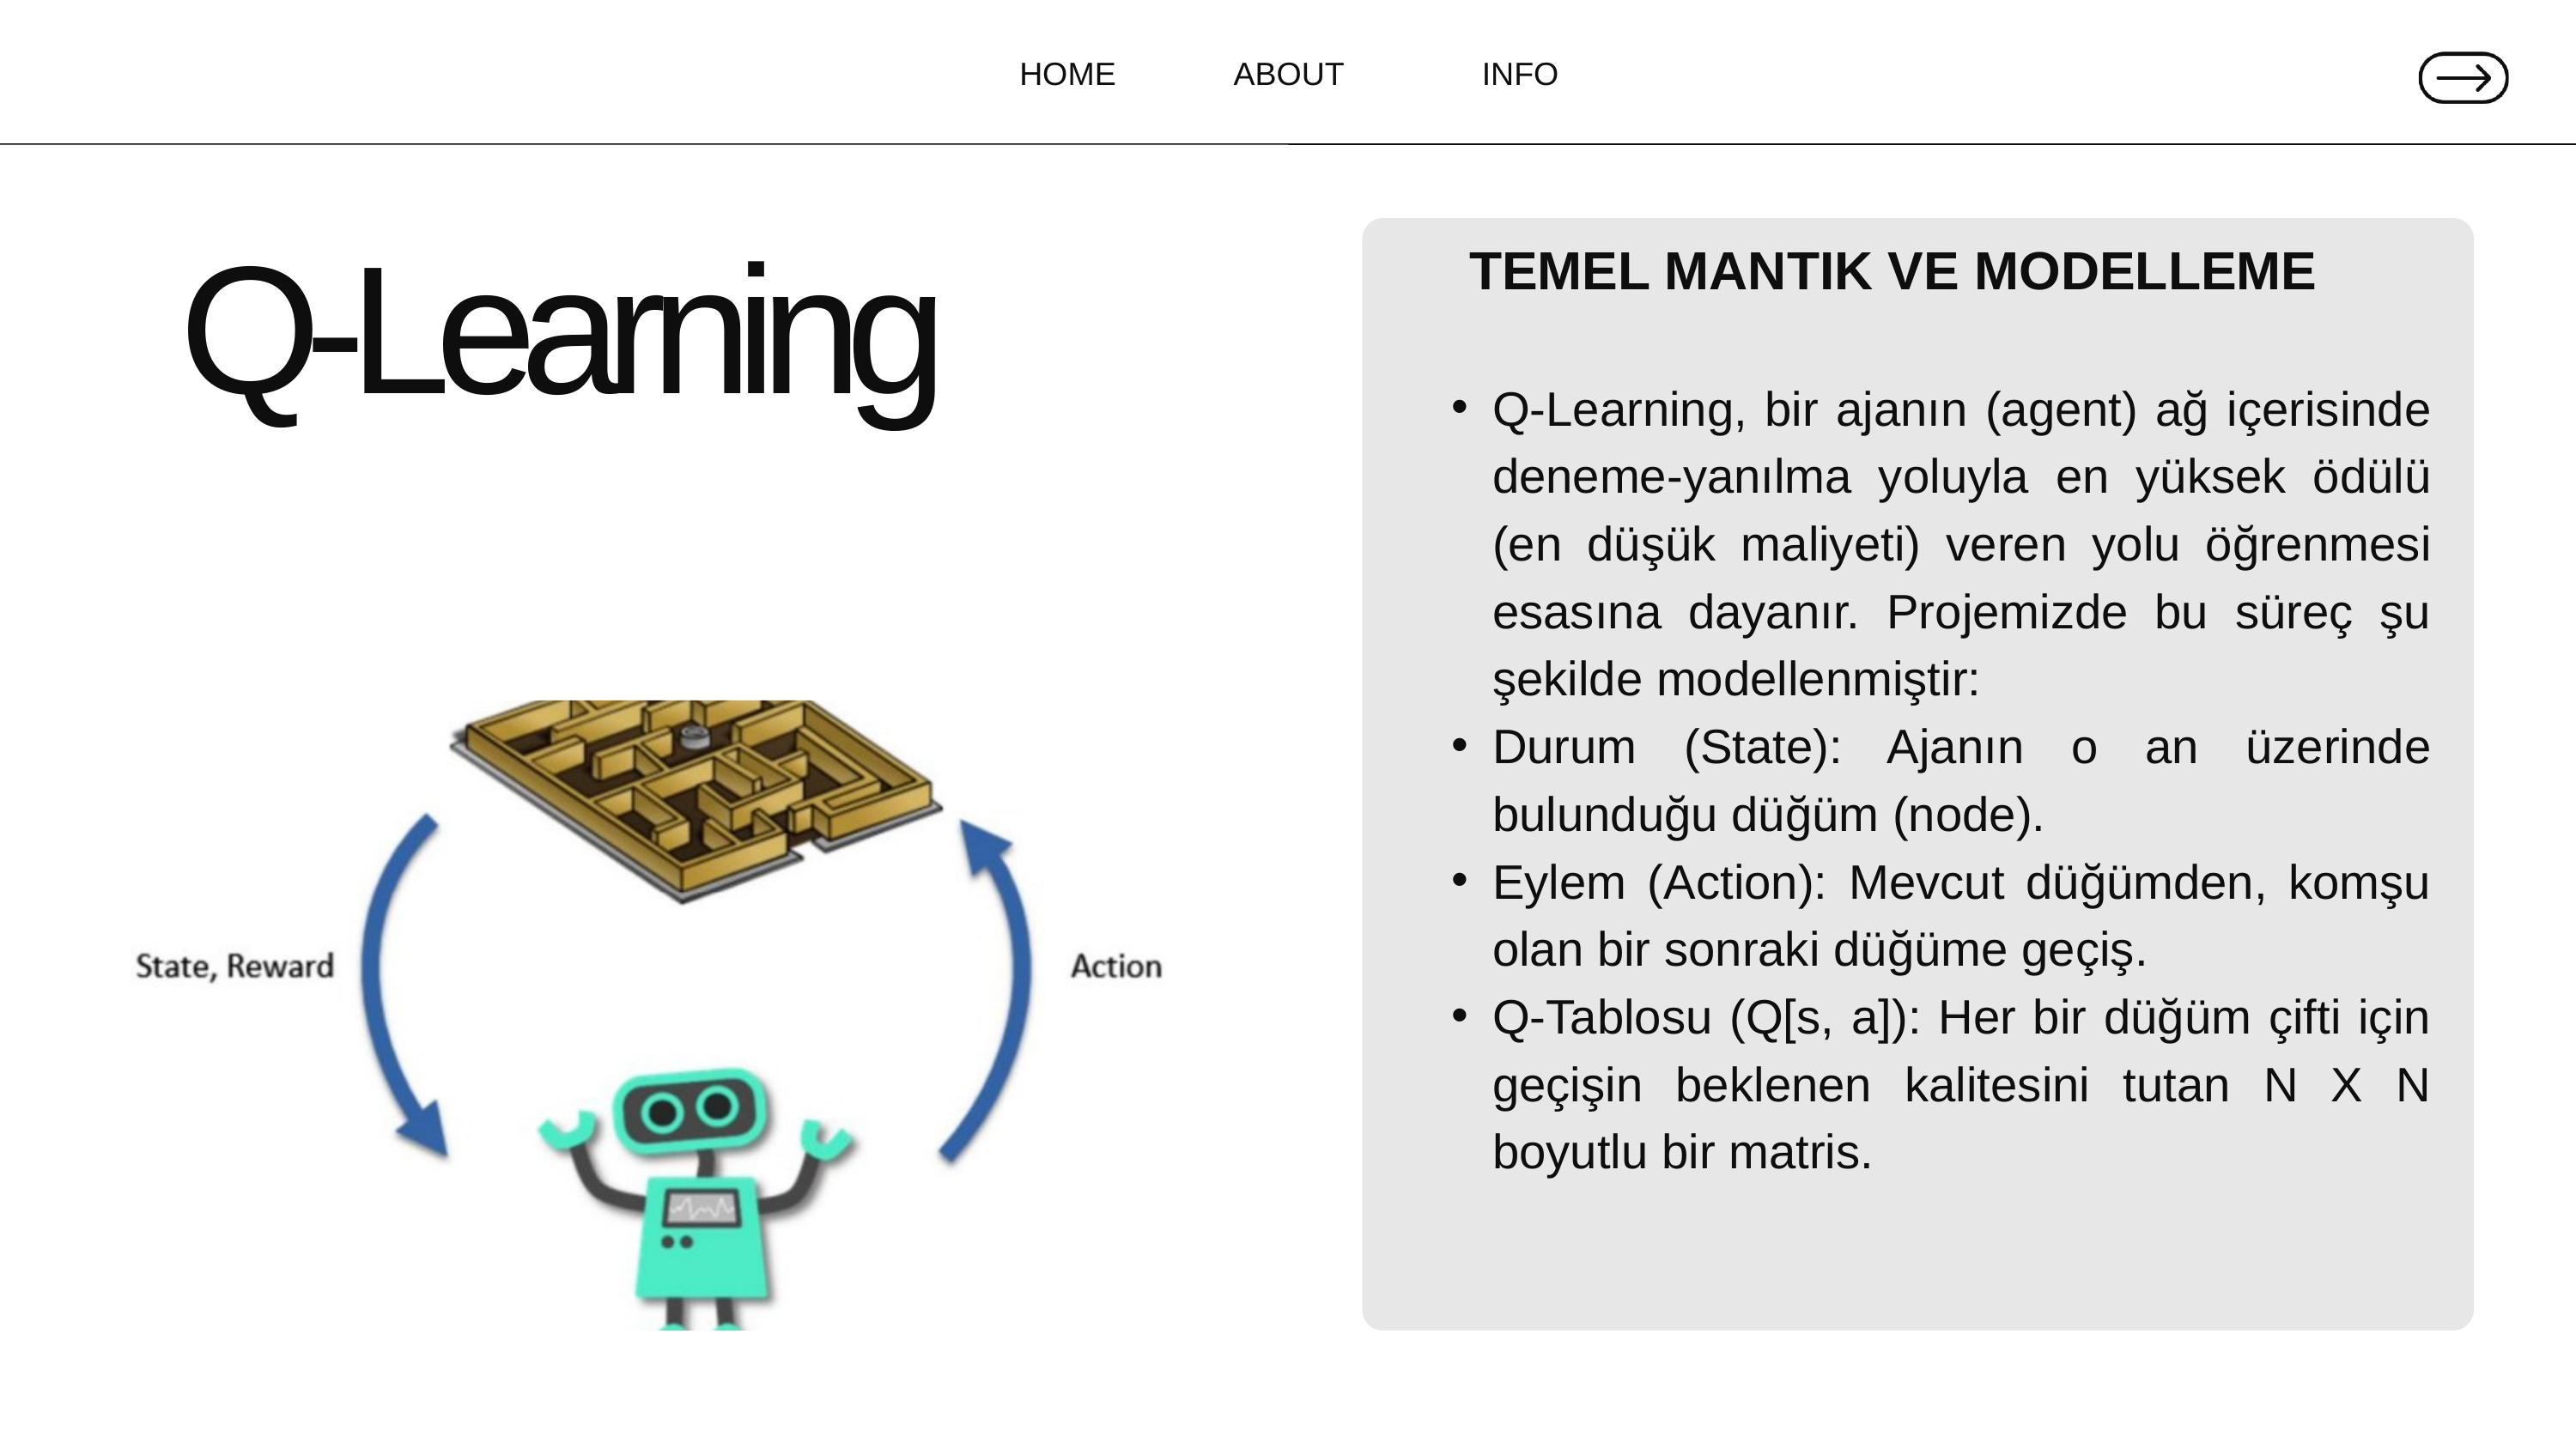

HOME
ABOUT
INFO

TEMEL MANTIK VE MODELLEME

 Q-Learning
Q-Learning, bir ajanın (agent) ağ içerisinde deneme-yanılma yoluyla en yüksek ödülü (en düşük maliyeti) veren yolu öğrenmesi esasına dayanır. Projemizde bu süreç şu şekilde modellenmiştir:
Durum (State): Ajanın o an üzerinde bulunduğu düğüm (node).
Eylem (Action): Mevcut düğümden, komşu olan bir sonraki düğüme geçiş.
Q-Tablosu (Q[s, a]): Her bir düğüm çifti için geçişin beklenen kalitesini tutan N X N boyutlu bir matris.